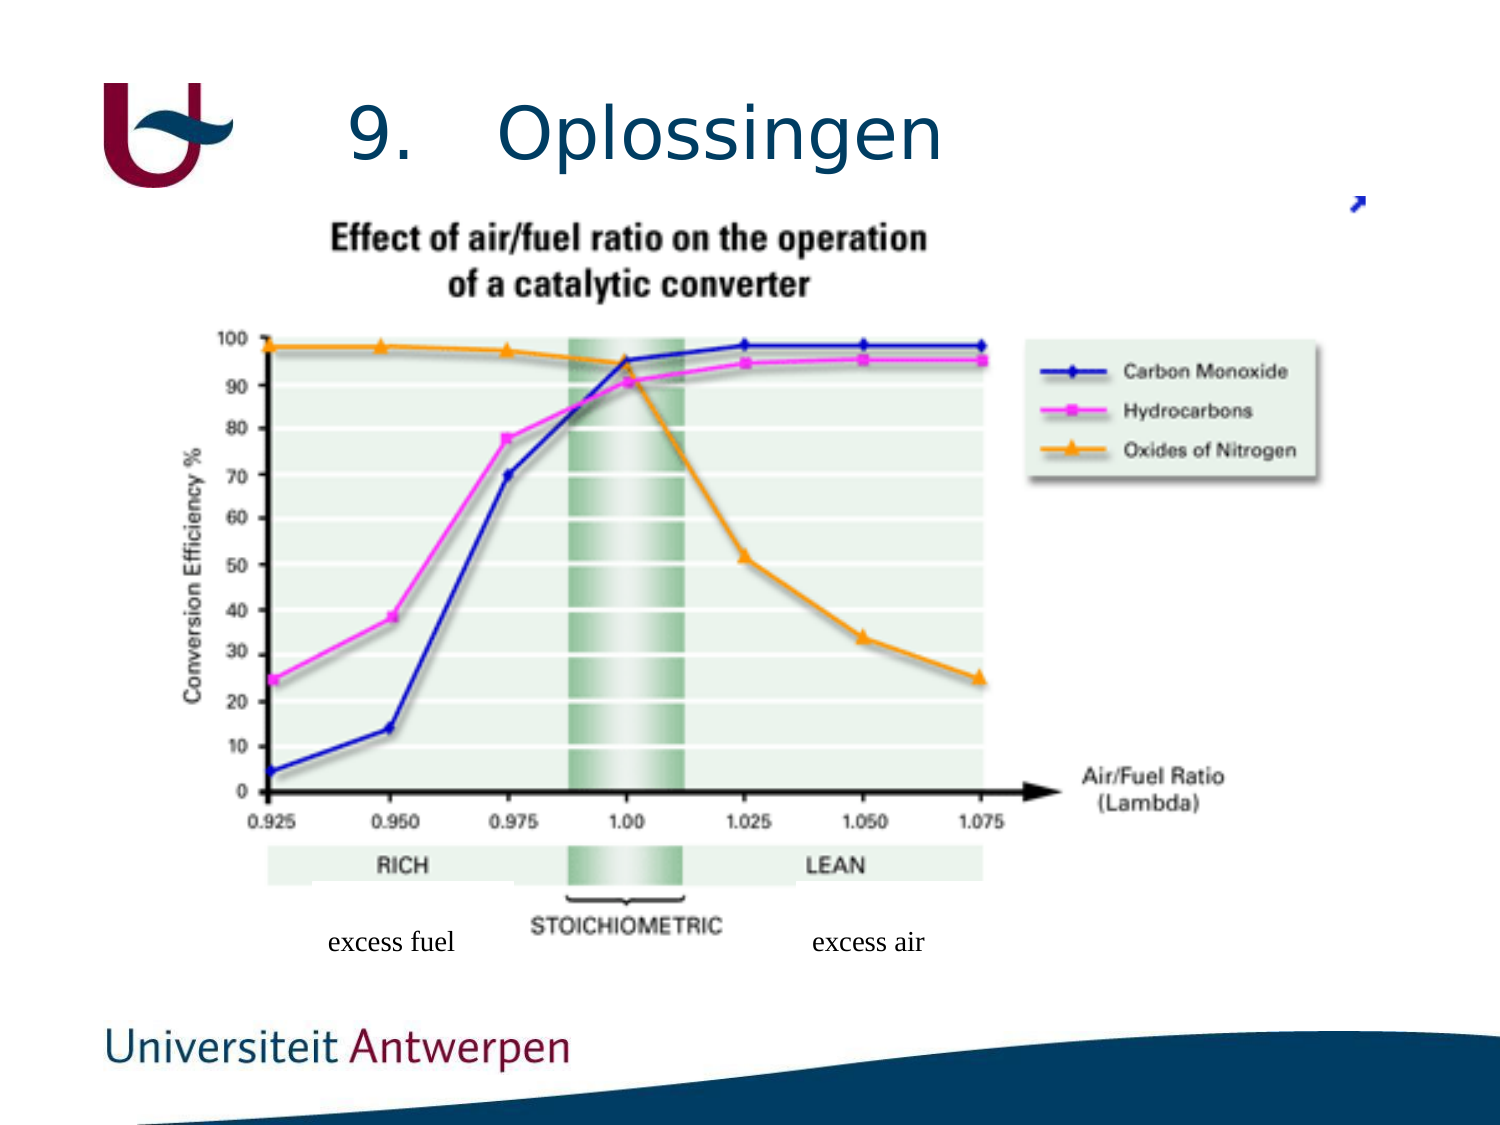

# 9.	Oplossingen

excess fuel

excess air